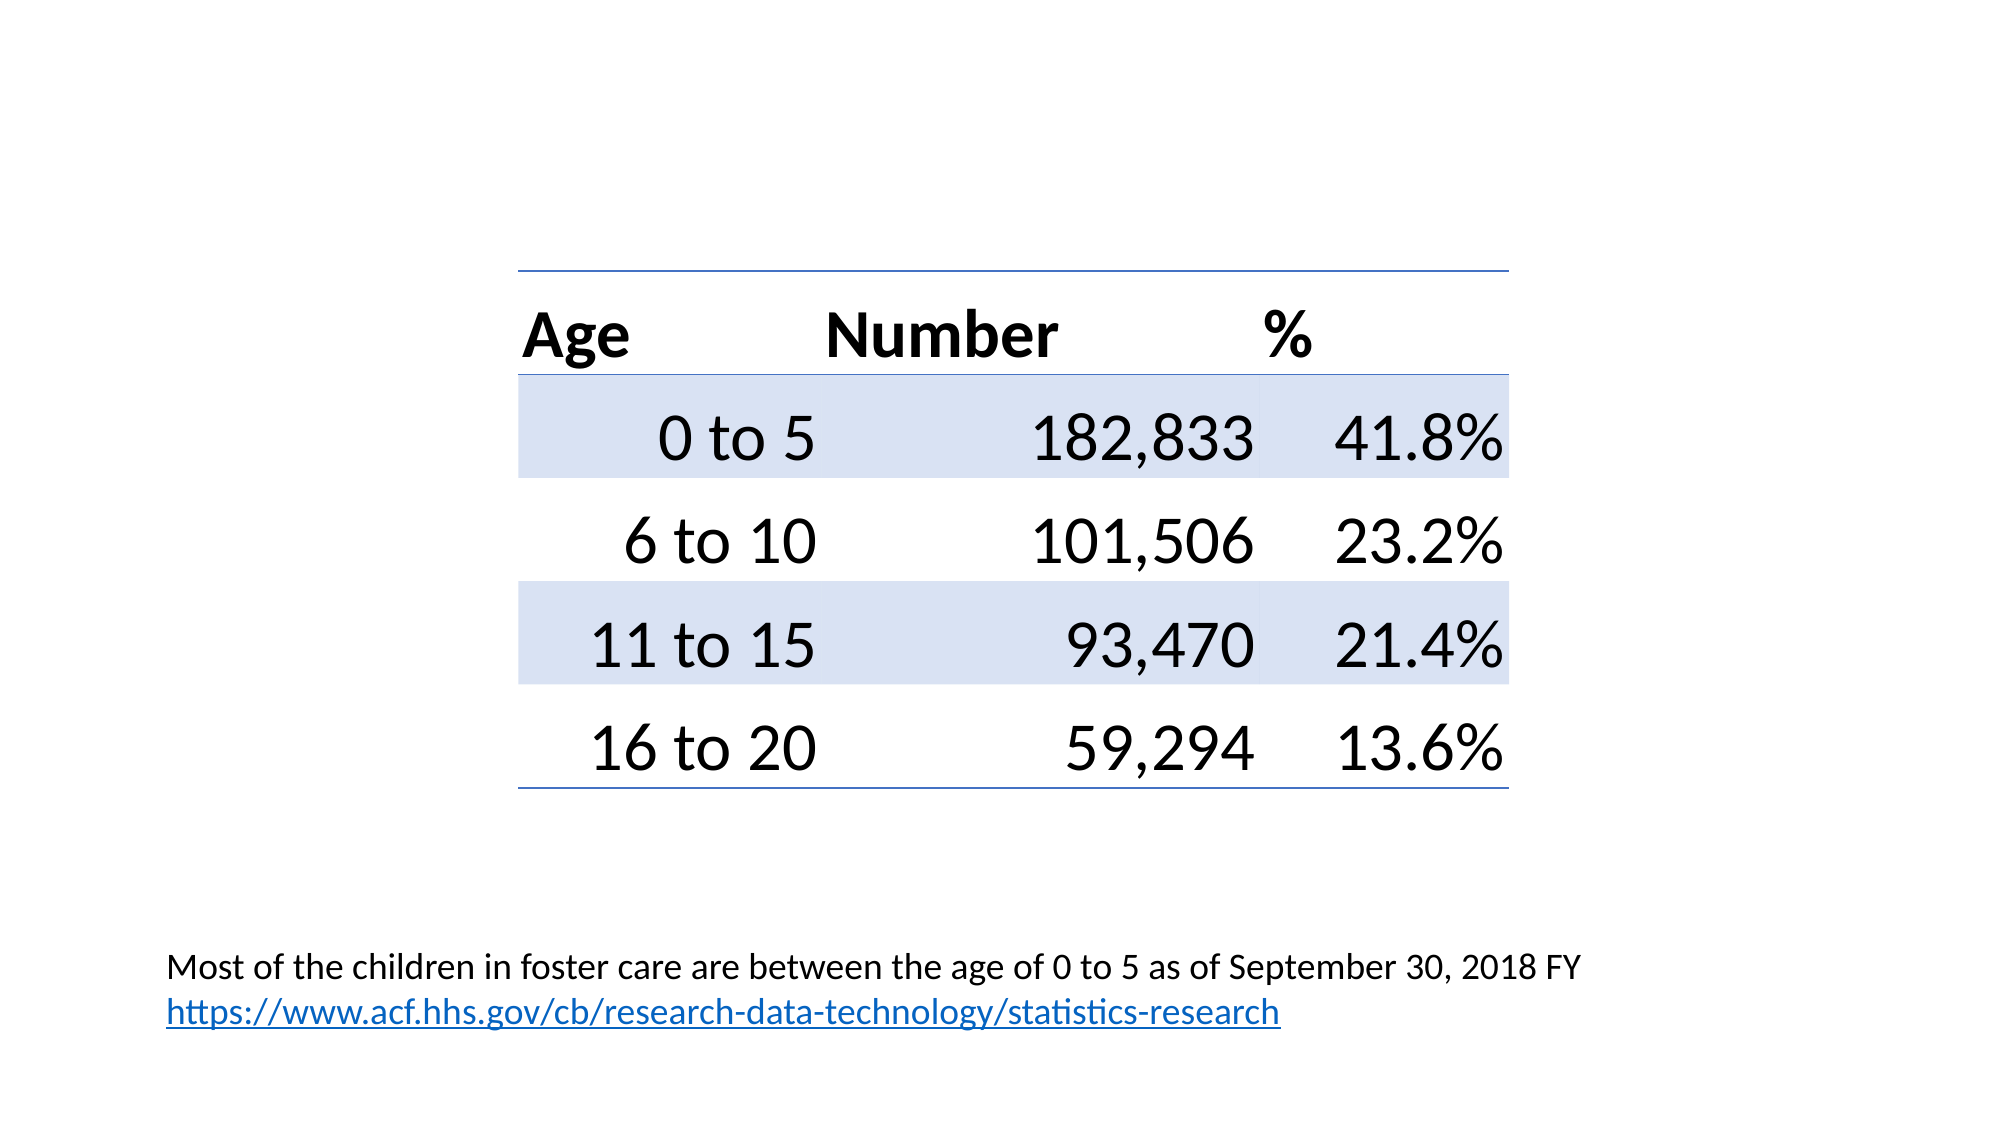

| Age | Number | % |
| --- | --- | --- |
| 0 to 5 | 182,833 | 41.8% |
| 6 to 10 | 101,506 | 23.2% |
| 11 to 15 | 93,470 | 21.4% |
| 16 to 20 | 59,294 | 13.6% |
Most of the children in foster care are between the age of 0 to 5 as of September 30, 2018 FY
https://www.acf.hhs.gov/cb/research-data-technology/statistics-research